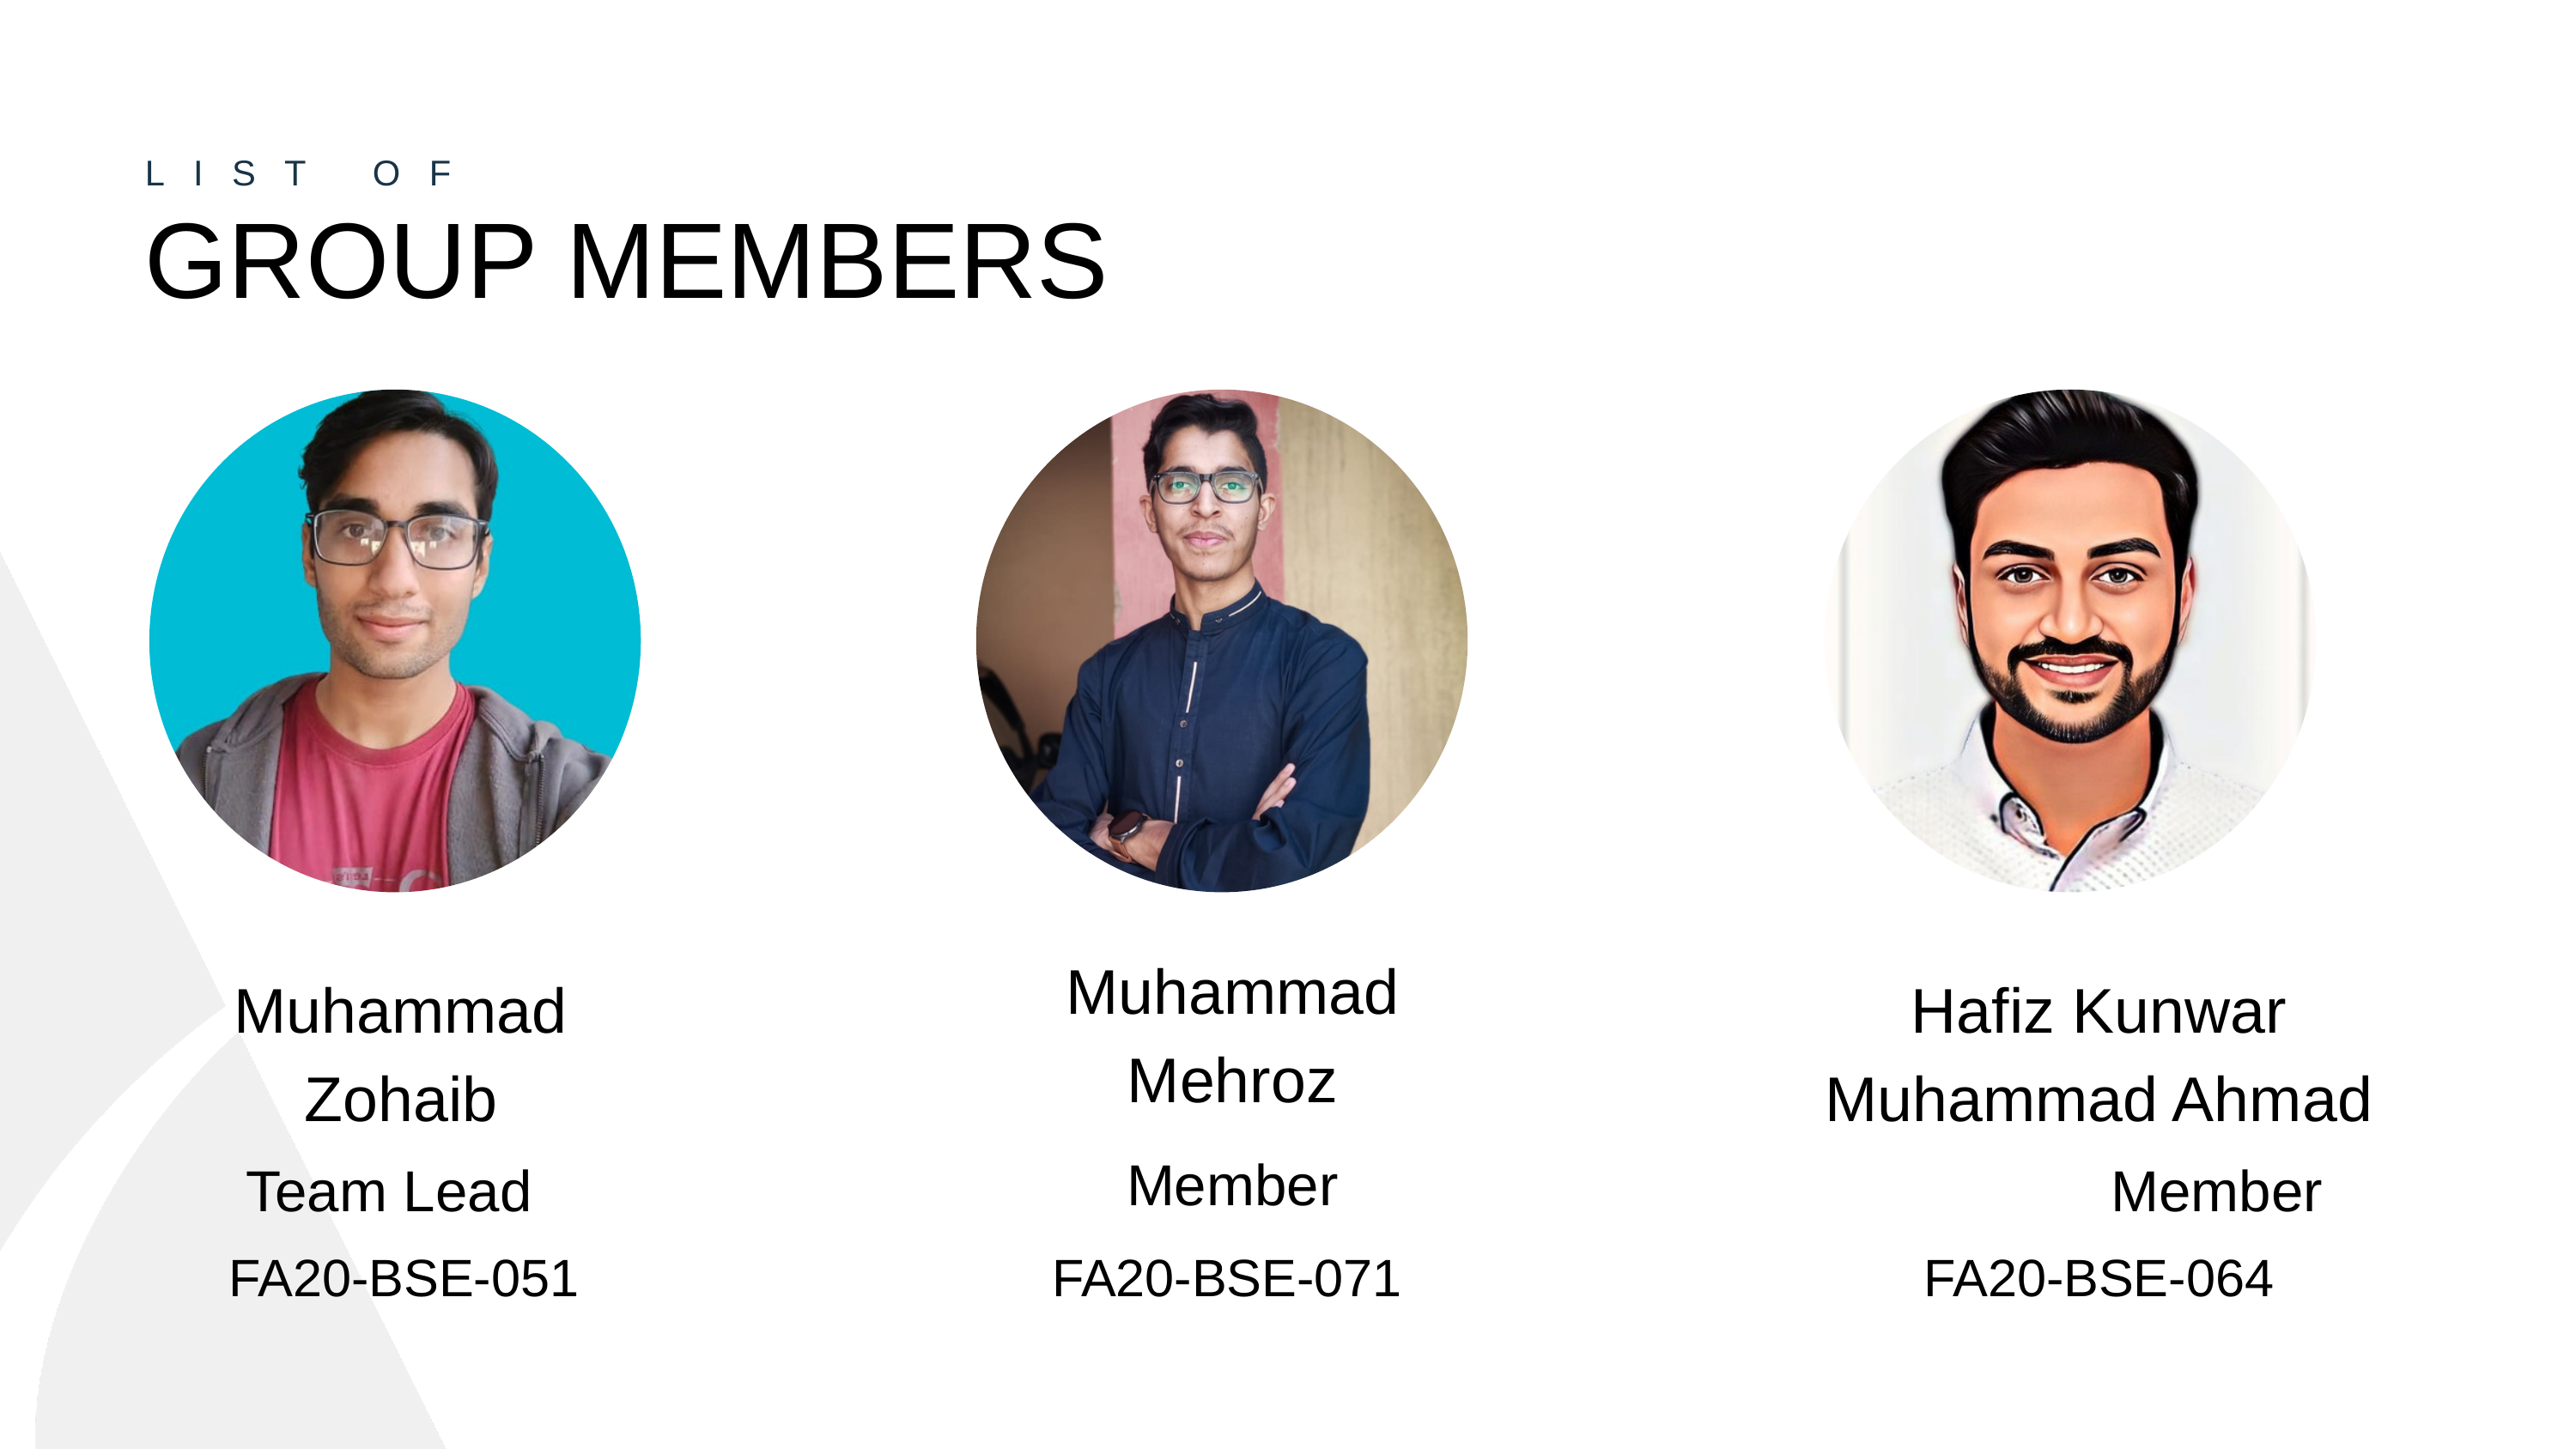

LIST OF
GROUP MEMBERS

Muhammad Mehroz
Muhammad Zohaib
Hafiz Kunwar Muhammad Ahmad
Member
Team Lead
Member
FA20-BSE-051
FA20-BSE-071
FA20-BSE-064